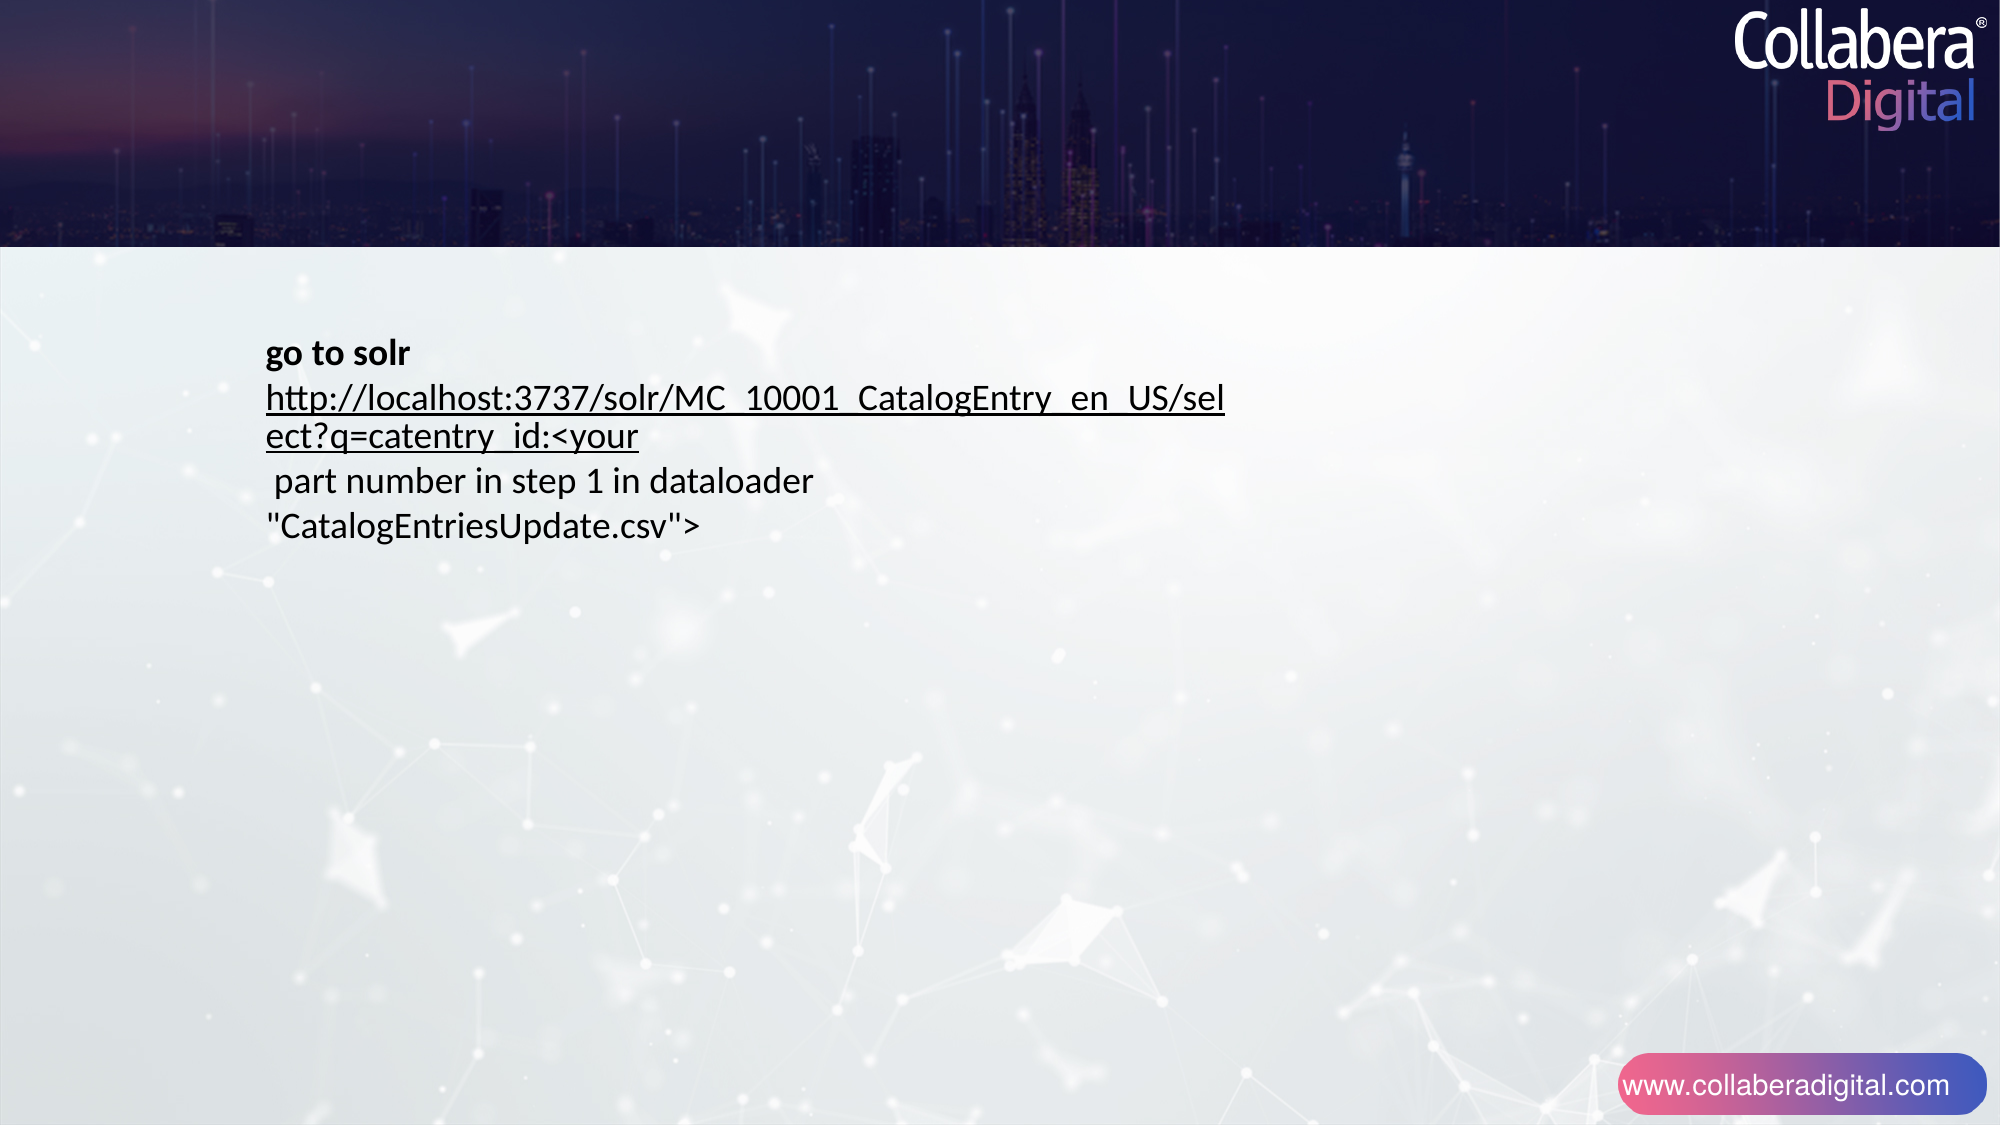

go to solr
http://localhost:3737/solr/MC_10001_CatalogEntry_en_US/select?q=catentry_id:<your part number in step 1 in dataloader "CatalogEntriesUpdate.csv">